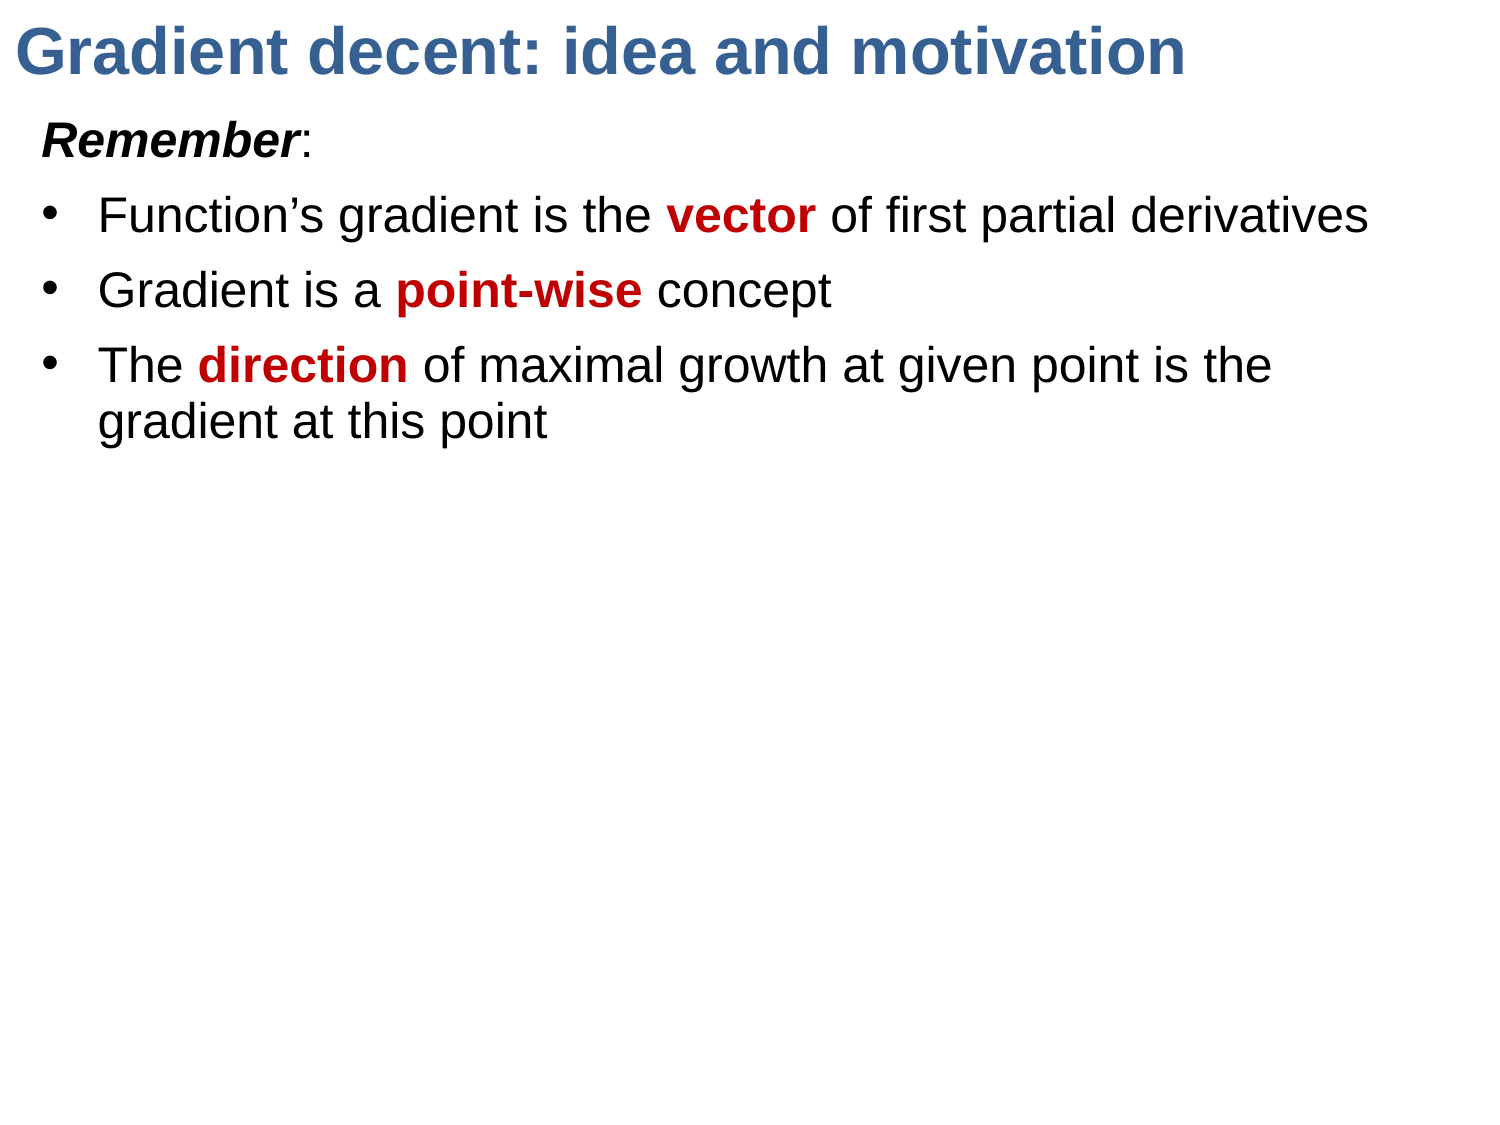

# Gradient decent: idea and motivation
Remember:
Function’s gradient is the vector of first partial derivatives
Gradient is a point-wise concept
The direction of maximal growth at given point is the gradient at this point